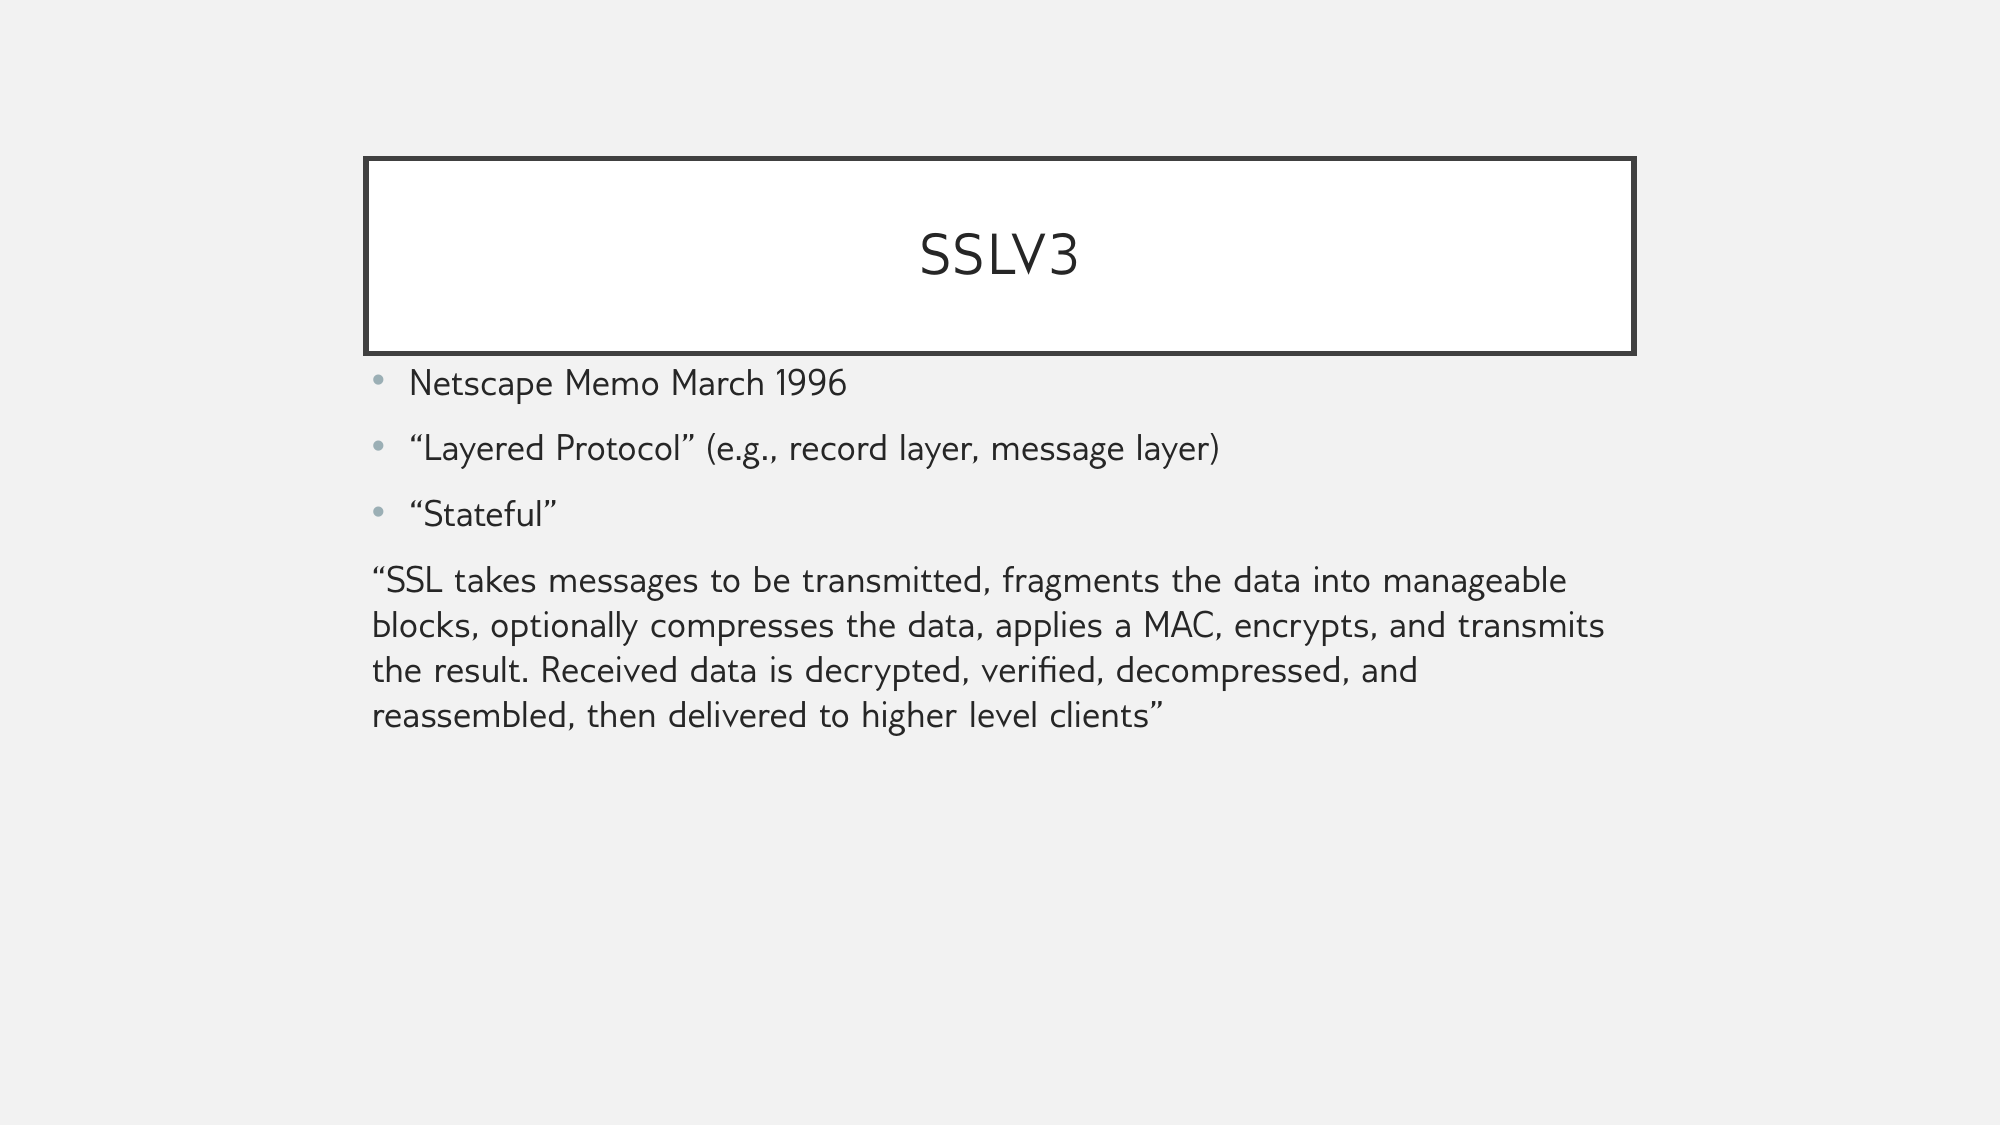

# SSLV3
Netscape Memo March 1996
“Layered Protocol” (e.g., record layer, message layer)
“Stateful”
“SSL takes messages to be transmitted, fragments the data into manageable blocks, optionally compresses the data, applies a MAC, encrypts, and transmits the result. Received data is decrypted, verified, decompressed, and reassembled, then delivered to higher level clients”